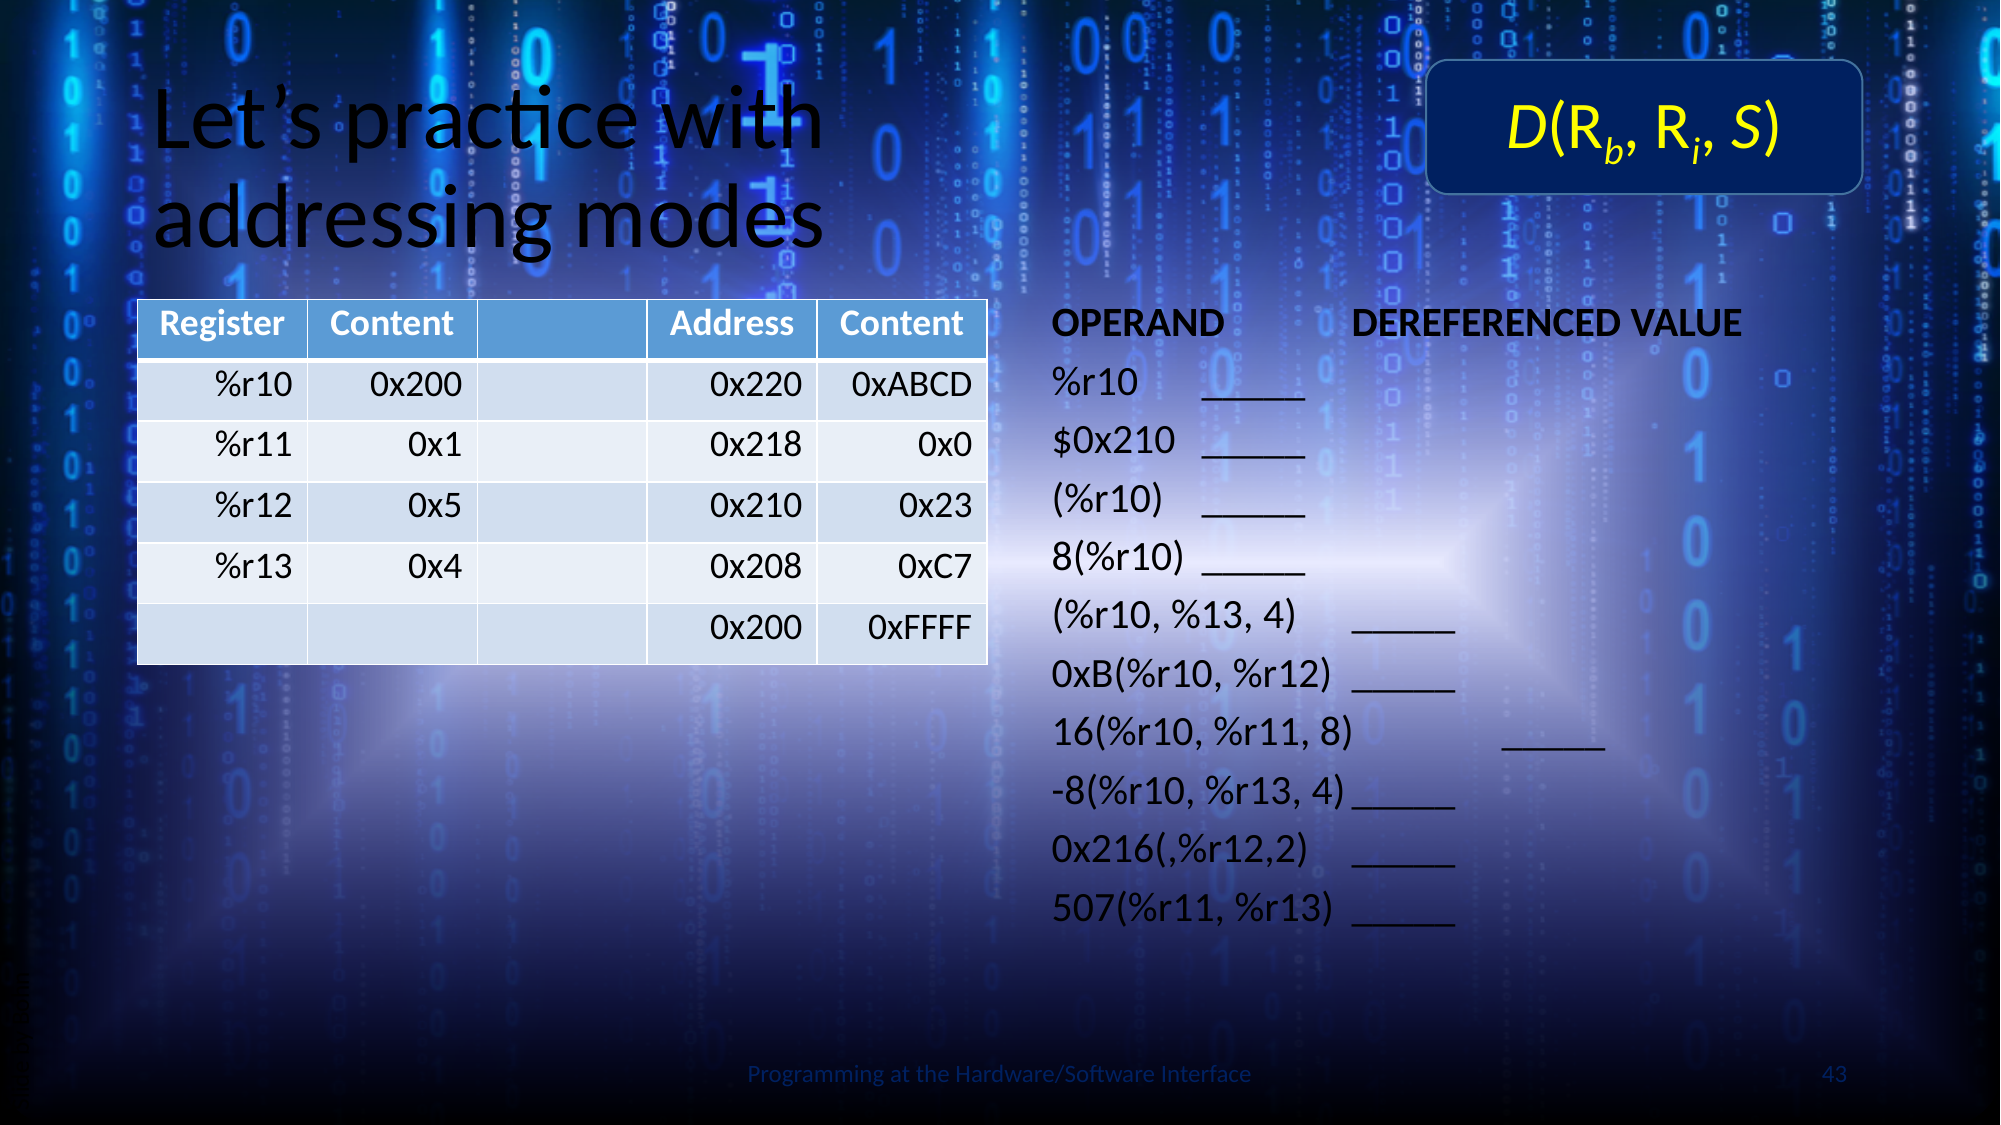

# Let’s practice with addressing modes
D(Rb, Ri, S)
OPERAND	DEREFERENCED VALUE
%r10	_____
$0x210	_____
(%r10)	_____
8(%r10)	_____
(%r10, %13, 4)	_____
0xB(%r10, %r12)	_____
16(%r10, %r11, 8)	_____
-8(%r10, %r13, 4)	_____
0x216(,%r12,2)	_____
507(%r11, %r13)	_____

| Register | Content |  | Address | Content |
| --- | --- | --- | --- | --- |
| %r10 | 0x200 |  | 0x220 | 0xABCD |
| %r11 | 0x1 |  | 0x218 | 0x0 |
| %r12 | 0x5 |  | 0x210 | 0x23 |
| %r13 | 0x4 |  | 0x208 | 0xC7 |
|  |  |  | 0x200 | 0xFFFF |
Slide by Bohn
Programming at the Hardware/Software Interface
43